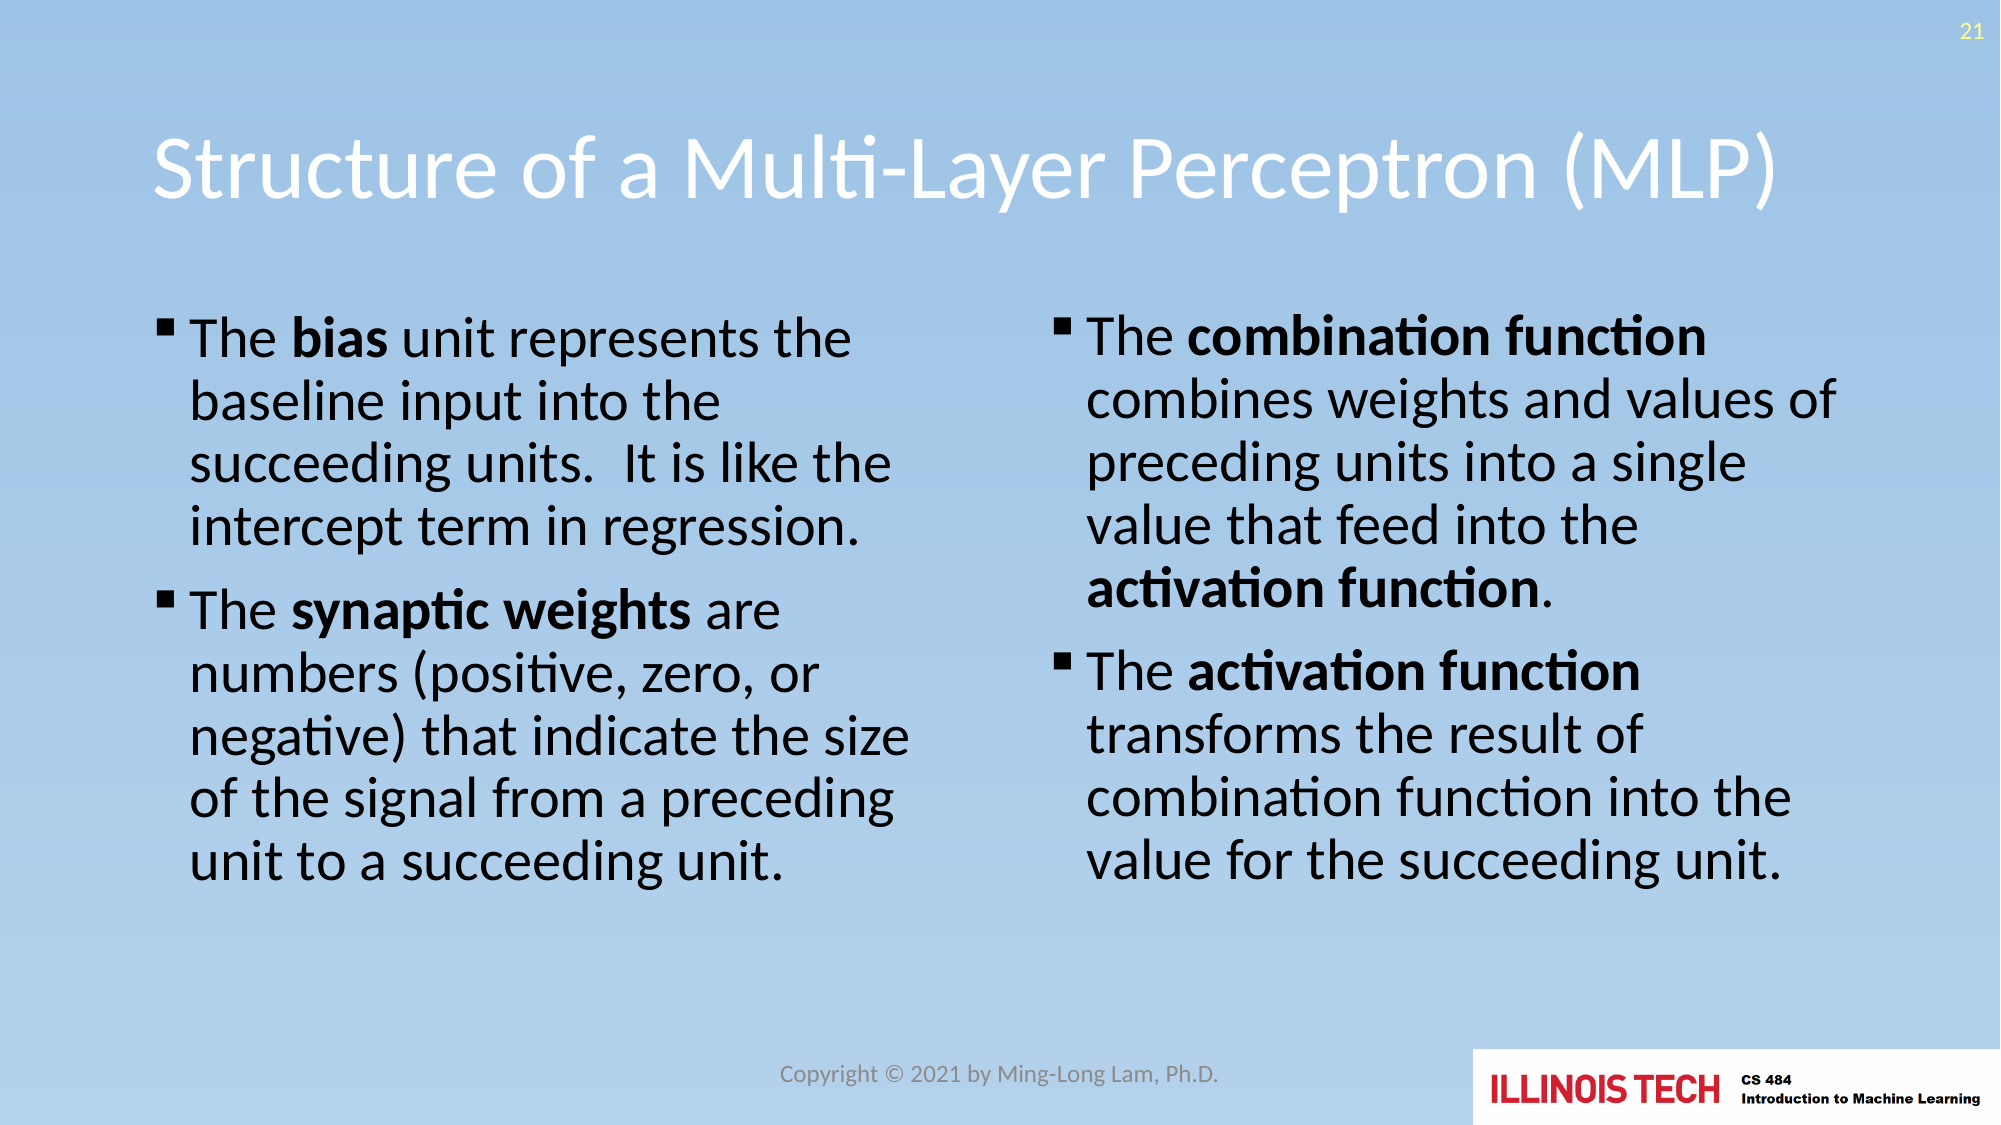

21
# Structure of a Multi-Layer Perceptron (MLP)
The combination function combines weights and values of preceding units into a single value that feed into the activation function.
The activation function transforms the result of combination function into the value for the succeeding unit.

The bias unit represents the baseline input into the succeeding units.  It is like the intercept term in regression.
The synaptic weights are numbers (positive, zero, or negative) that indicate the size of the signal from a preceding unit to a succeeding unit.

Copyright © 2021 by Ming-Long Lam, Ph.D.